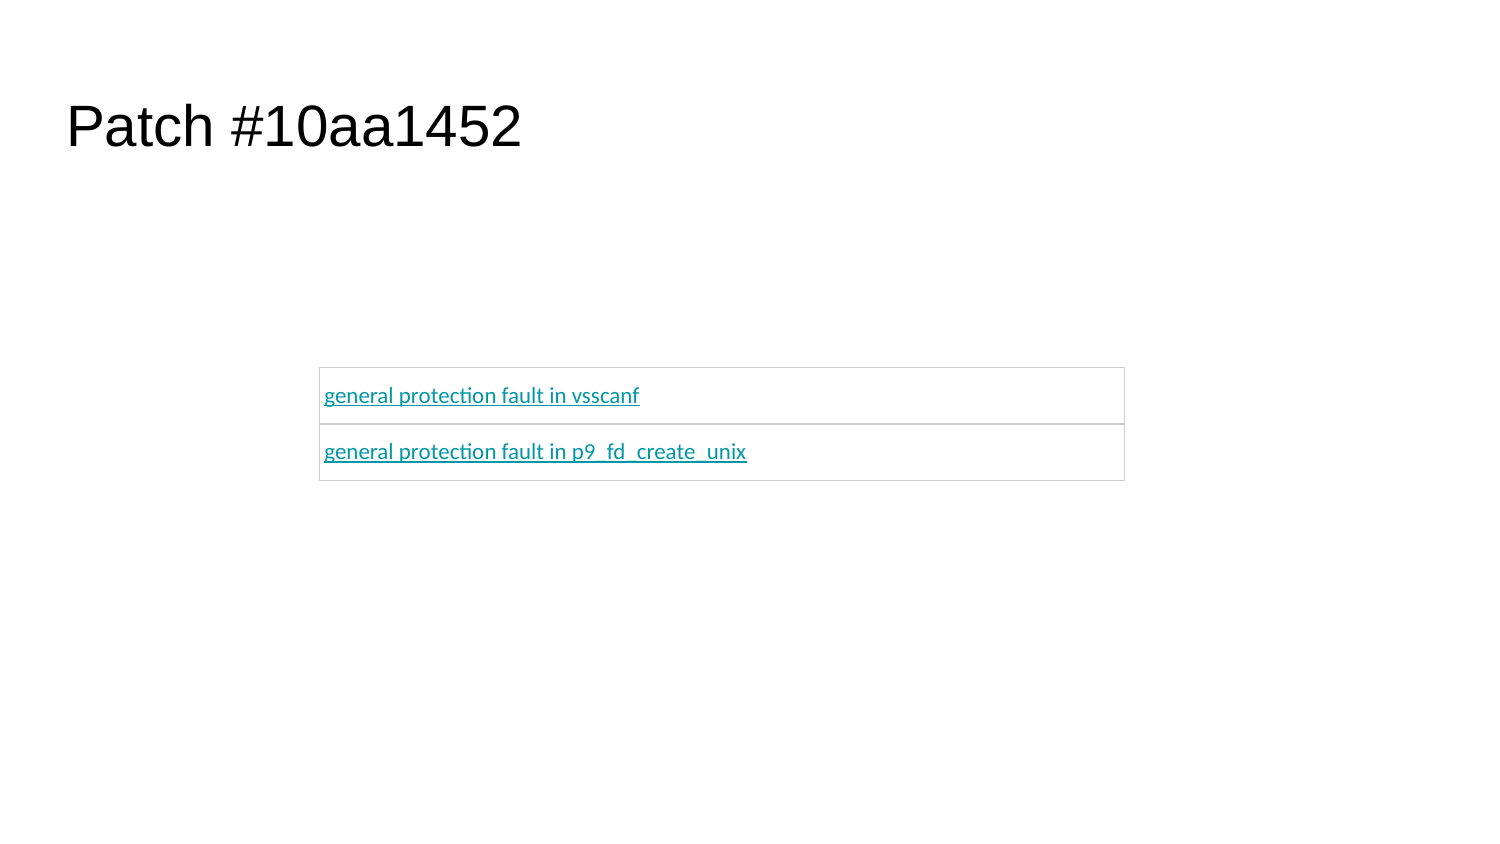

# Patch #10aa1452
| general protection fault in vsscanf |
| --- |
| general protection fault in p9\_fd\_create\_unix |